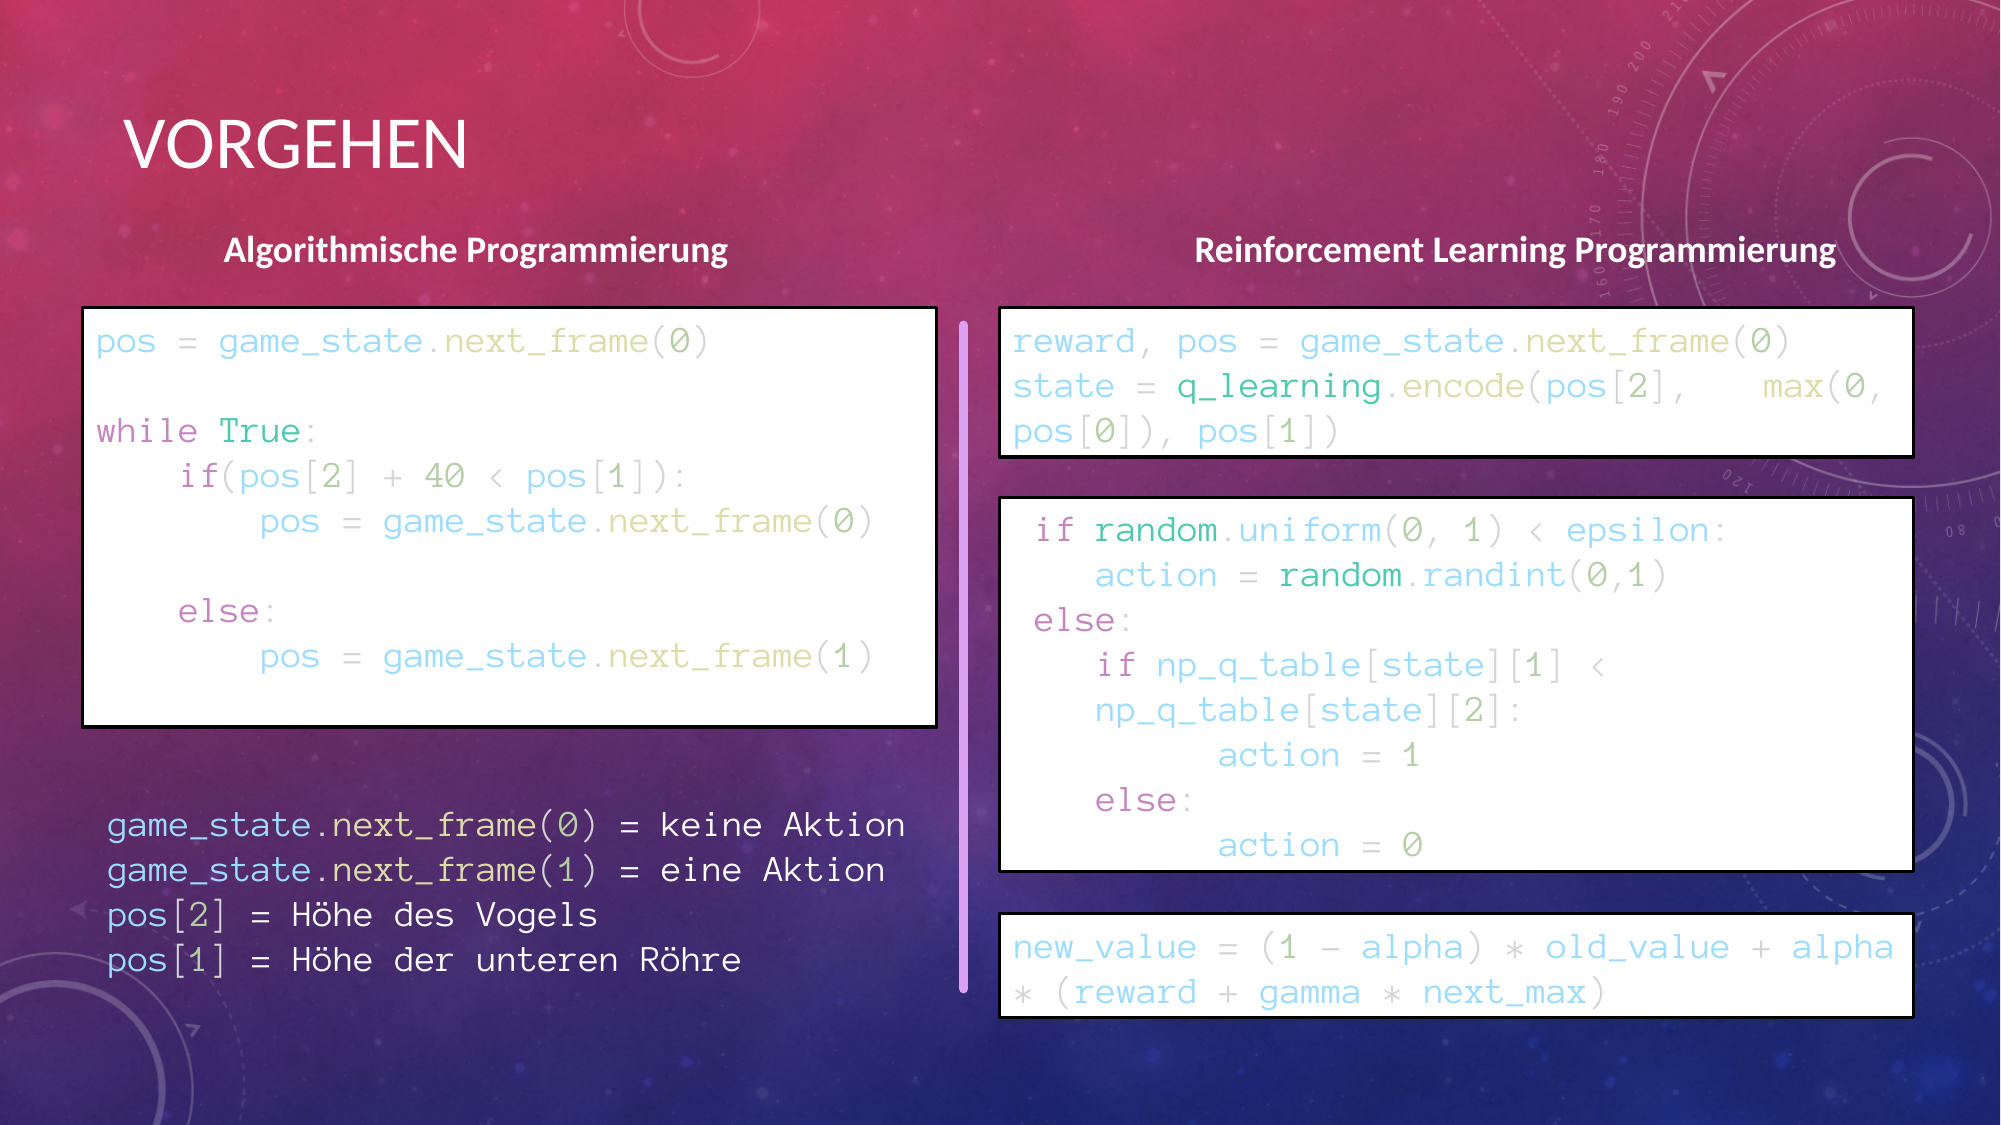

# Vorgehen
Algorithmische Programmierung
Reinforcement Learning Programmierung
pos = game_state.next_frame(0)
while True:
    if(pos[2] + 40 < pos[1]):
        pos = game_state.next_frame(0)

    else:
        pos = game_state.next_frame(1)

reward, pos = game_state.next_frame(0)
state = q_learning.encode(pos[2], 	max(0, pos[0]), pos[1])
 if random.uniform(0, 1) < epsilon:
    action = random.randint(0,1)
 else:
    if np_q_table[state][1] <
    np_q_table[state][2]:
          action = 1
    else:
          action = 0
game_state.next_frame(0) = keine Aktion
game_state.next_frame(1) = eine Aktion
pos[2] = Höhe des Vogels
pos[1] = Höhe der unteren Röhre
new_value = (1 - alpha) * old_value + alpha * (reward + gamma * next_max)